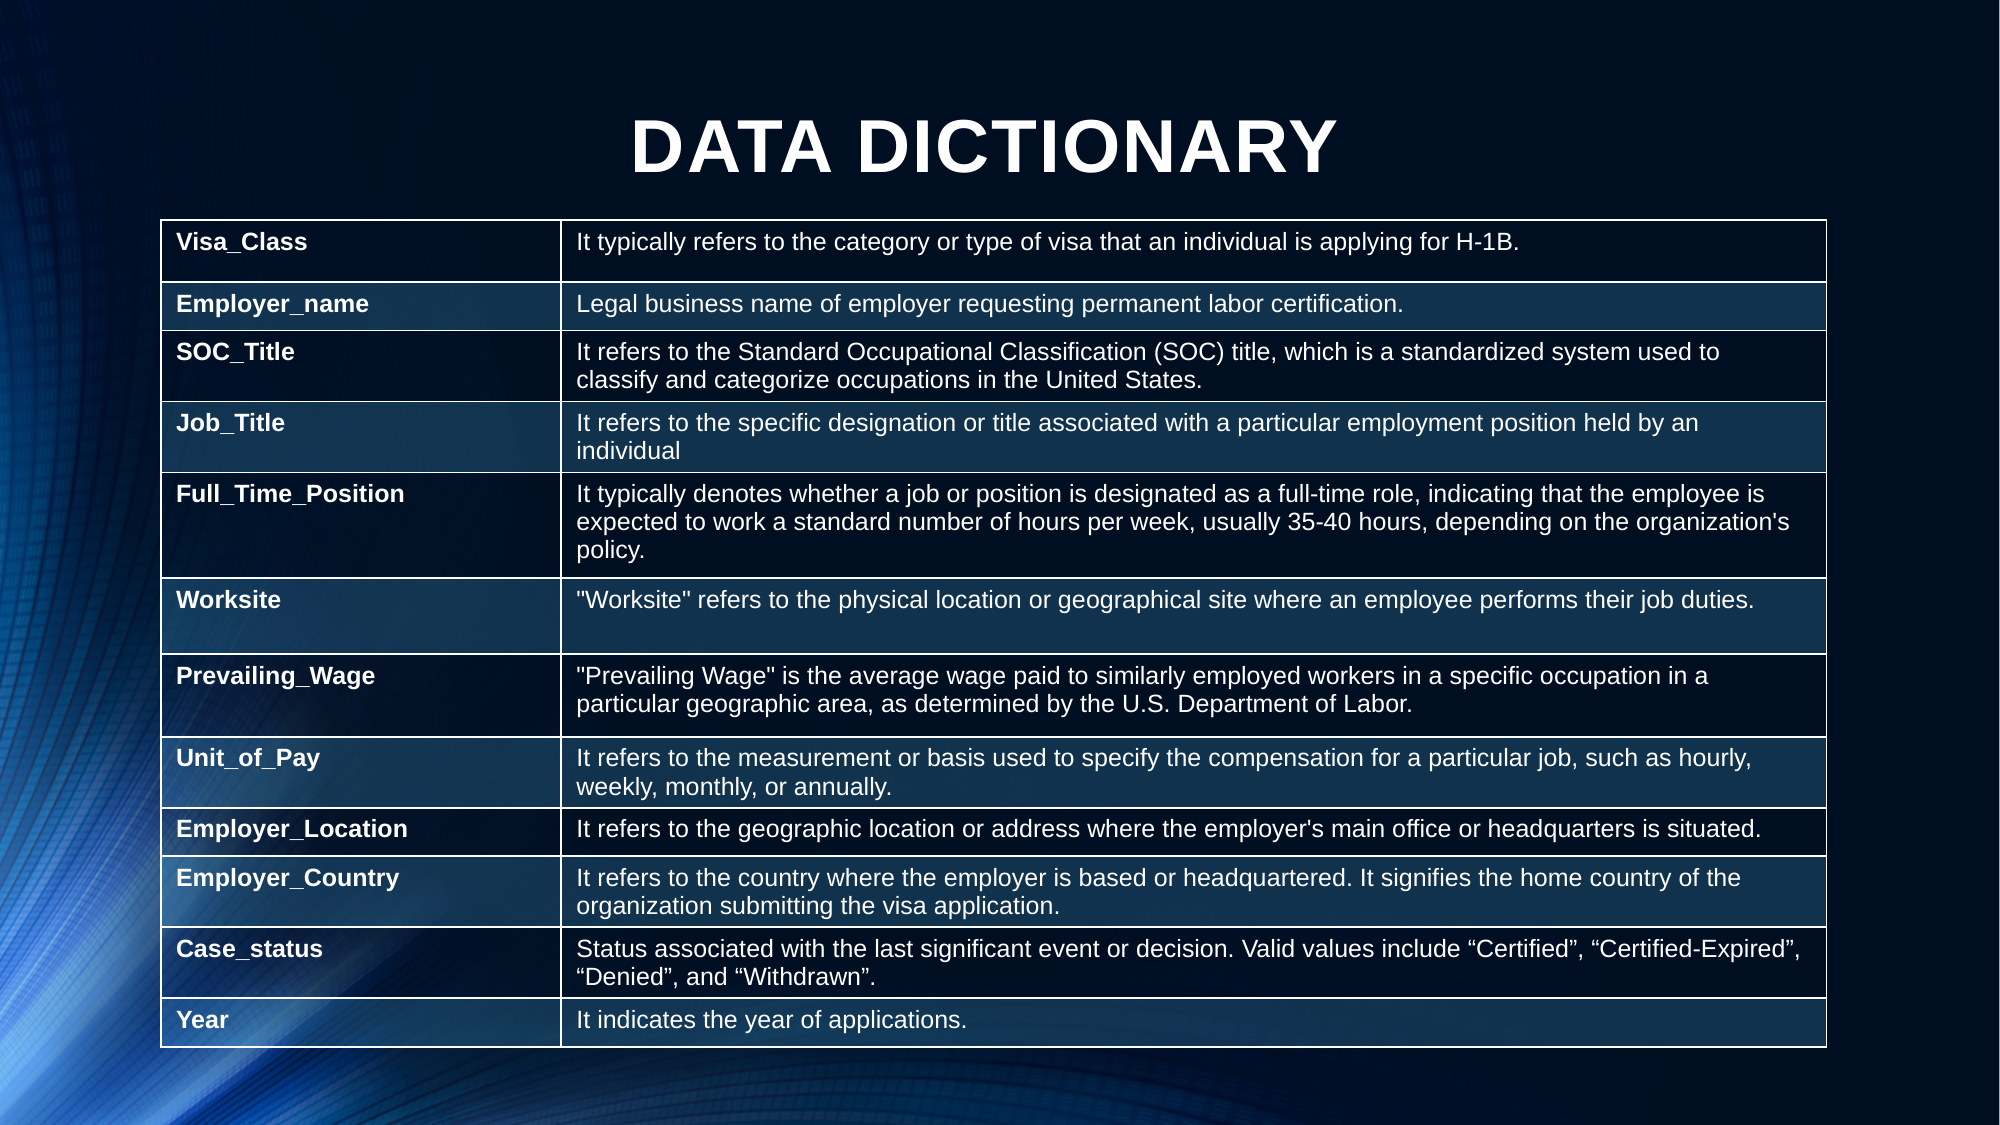

# DATA DICTIONARY
| Visa\_Class | It typically refers to the category or type of visa that an individual is applying for H-1B. |
| --- | --- |
| Employer\_name | Legal business name of employer requesting permanent labor certification. |
| SOC\_Title | It refers to the Standard Occupational Classification (SOC) title, which is a standardized system used to classify and categorize occupations in the United States. |
| Job\_Title | It refers to the specific designation or title associated with a particular employment position held by an individual |
| Full\_Time\_Position | It typically denotes whether a job or position is designated as a full-time role, indicating that the employee is expected to work a standard number of hours per week, usually 35-40 hours, depending on the organization's policy. |
| Worksite | "Worksite" refers to the physical location or geographical site where an employee performs their job duties. |
| Prevailing\_Wage | "Prevailing Wage" is the average wage paid to similarly employed workers in a specific occupation in a particular geographic area, as determined by the U.S. Department of Labor. |
| Unit\_of\_Pay | It refers to the measurement or basis used to specify the compensation for a particular job, such as hourly, weekly, monthly, or annually. |
| Employer\_Location | It refers to the geographic location or address where the employer's main office or headquarters is situated. |
| Employer\_Country | It refers to the country where the employer is based or headquartered. It signifies the home country of the organization submitting the visa application. |
| Case\_status | Status associated with the last significant event or decision. Valid values include “Certified”, “Certified-Expired”, “Denied”, and “Withdrawn”. |
| Year | It indicates the year of applications. |